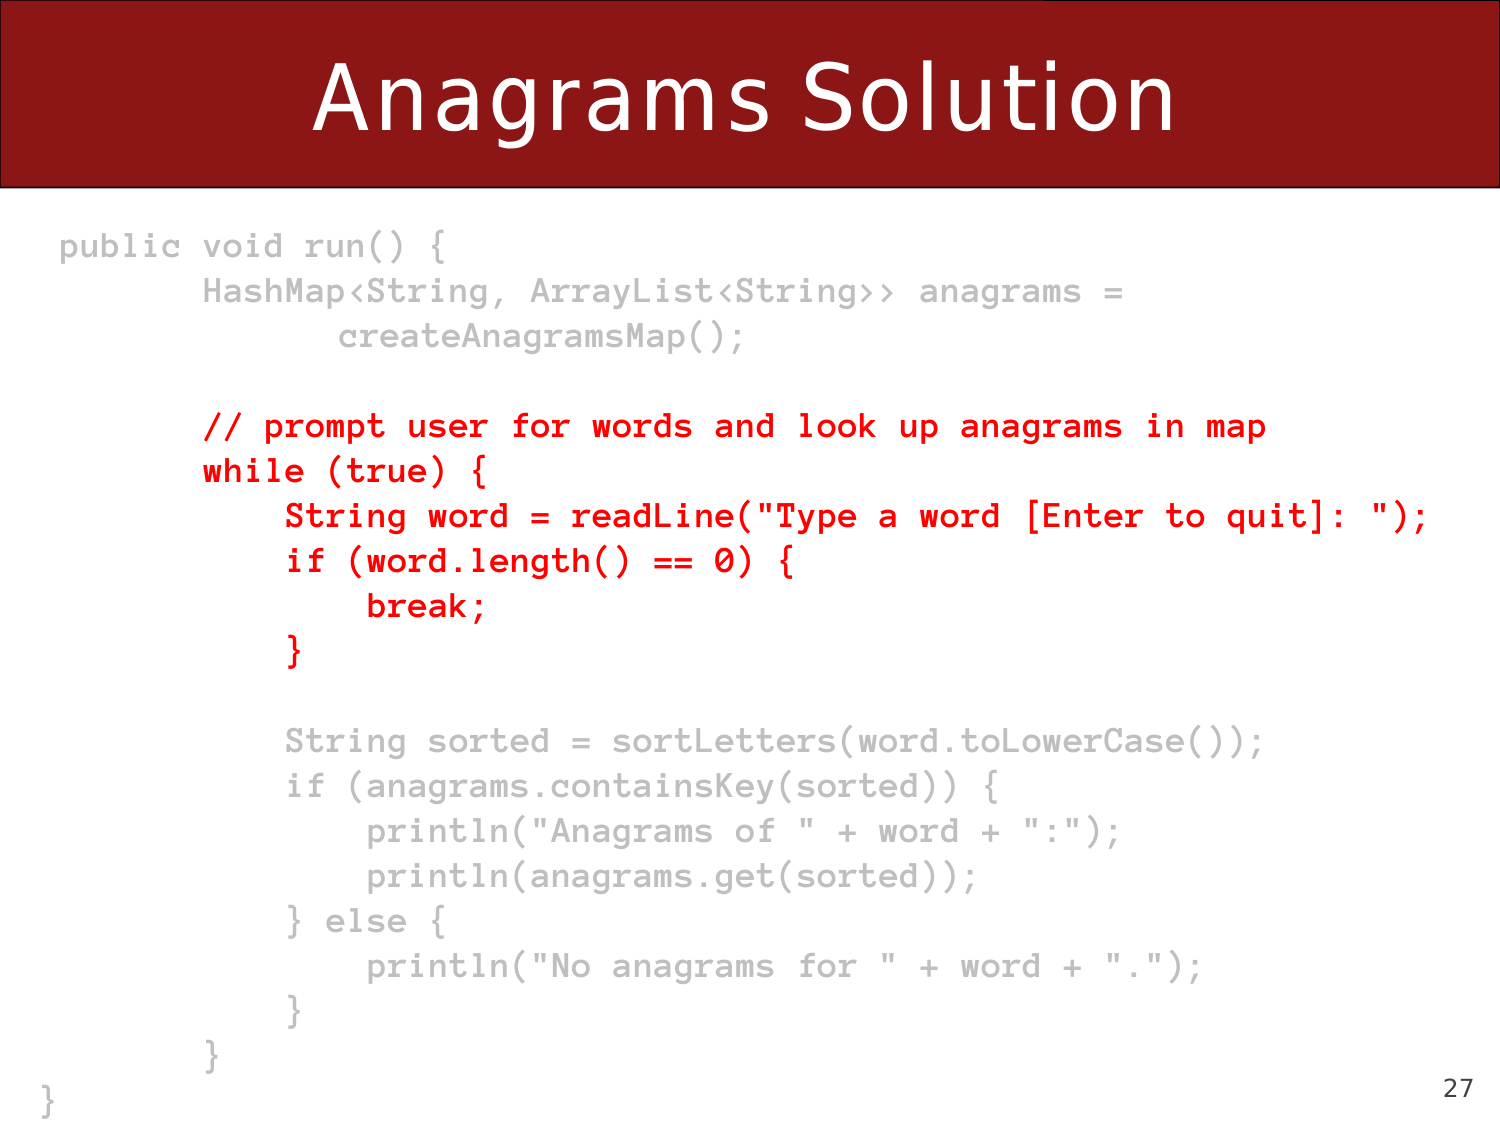

# Anagrams Solution
 public void run() {
        HashMap<String, ArrayList<String>> anagrams = 				createAnagramsMap();

        // prompt user for words and look up anagrams in map
        while (true) {
            String word = readLine("Type a word [Enter to quit]: ");
            if (word.length() == 0) {
                break;
            }

            String sorted = sortLetters(word.toLowerCase());
            if (anagrams.containsKey(sorted)) {
                println("Anagrams of " + word + ":");
                println(anagrams.get(sorted));
            } else {
                println("No anagrams for " + word + ".");
            }
        }
}